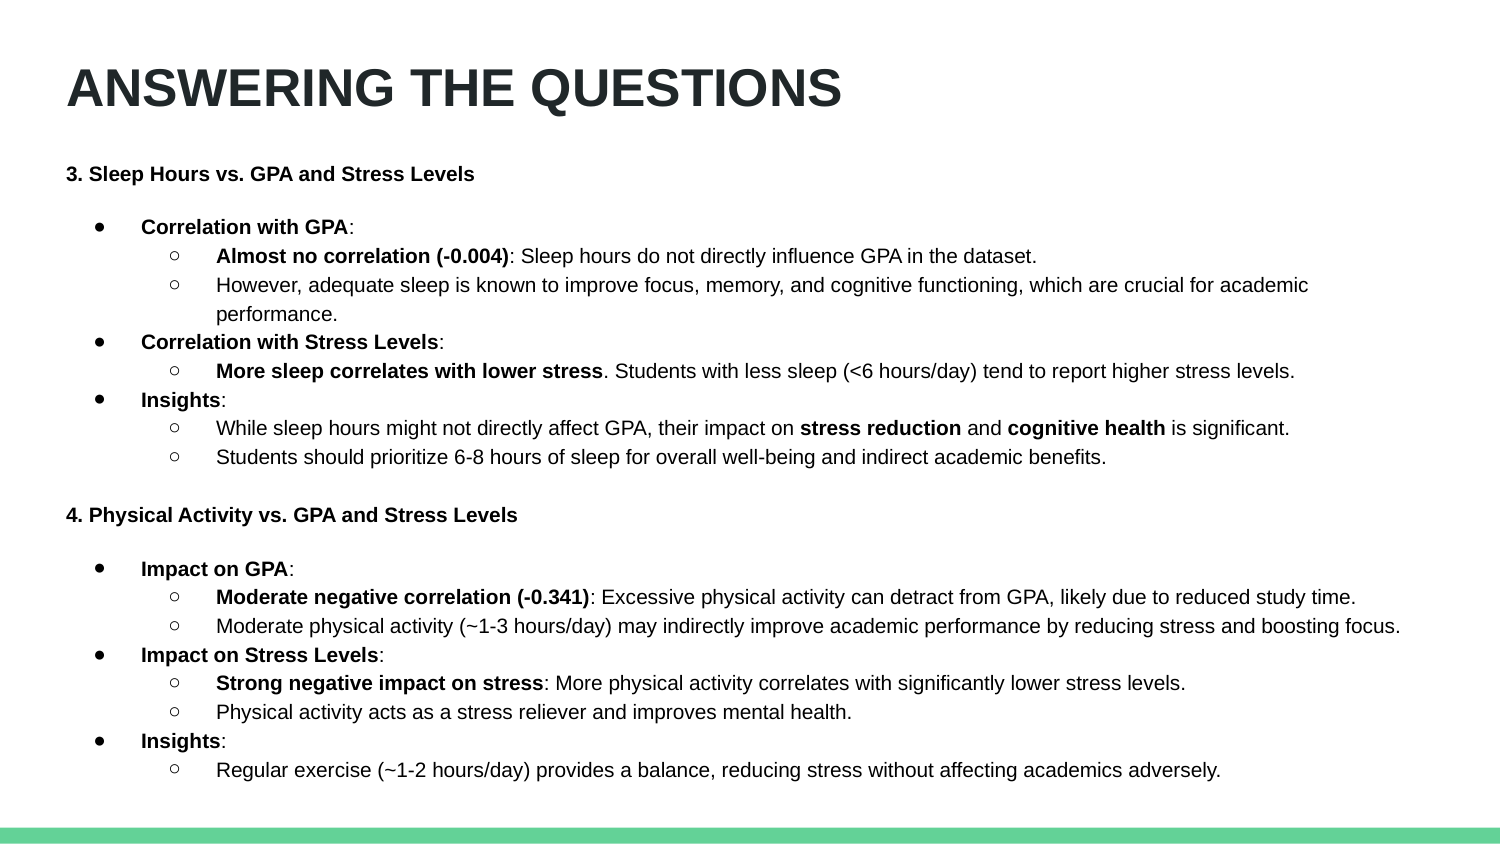

# ANSWERING THE QUESTIONS
3. Sleep Hours vs. GPA and Stress Levels
Correlation with GPA:
Almost no correlation (-0.004): Sleep hours do not directly influence GPA in the dataset.
However, adequate sleep is known to improve focus, memory, and cognitive functioning, which are crucial for academic performance.
Correlation with Stress Levels:
More sleep correlates with lower stress. Students with less sleep (<6 hours/day) tend to report higher stress levels.
Insights:
While sleep hours might not directly affect GPA, their impact on stress reduction and cognitive health is significant.
Students should prioritize 6-8 hours of sleep for overall well-being and indirect academic benefits.
4. Physical Activity vs. GPA and Stress Levels
Impact on GPA:
Moderate negative correlation (-0.341): Excessive physical activity can detract from GPA, likely due to reduced study time.
Moderate physical activity (~1-3 hours/day) may indirectly improve academic performance by reducing stress and boosting focus.
Impact on Stress Levels:
Strong negative impact on stress: More physical activity correlates with significantly lower stress levels.
Physical activity acts as a stress reliever and improves mental health.
Insights:
Regular exercise (~1-2 hours/day) provides a balance, reducing stress without affecting academics adversely.